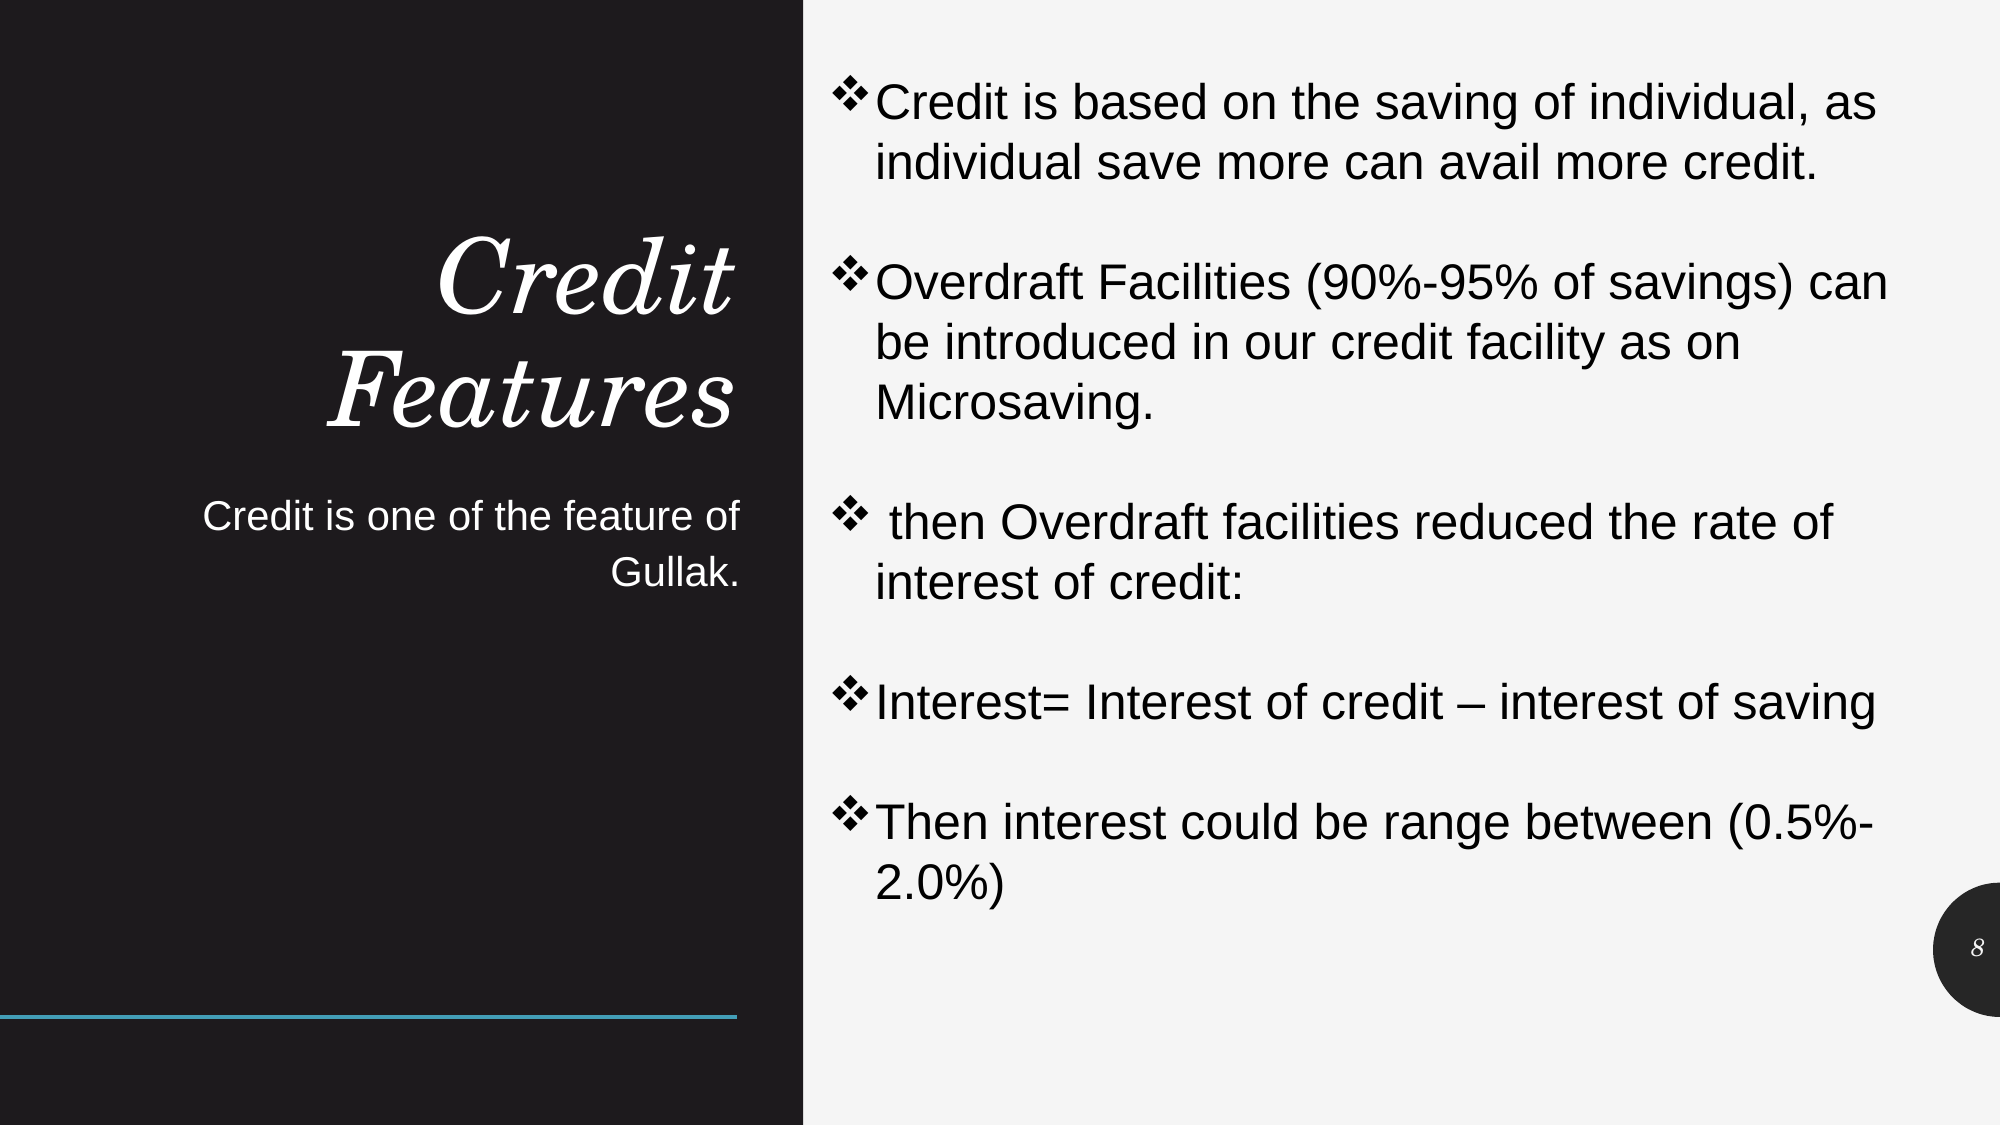

Credit is based on the saving of individual, as individual save more can avail more credit.

Overdraft Facilities (90%-95% of savings) can be introduced in our credit facility as on Microsaving.

 then Overdraft facilities reduced the rate of interest of credit:

Interest= Interest of credit – interest of saving

Then interest could be range between (0.5%- 2.0%)

# Credit Features
Credit is one of the feature of Gullak.
8